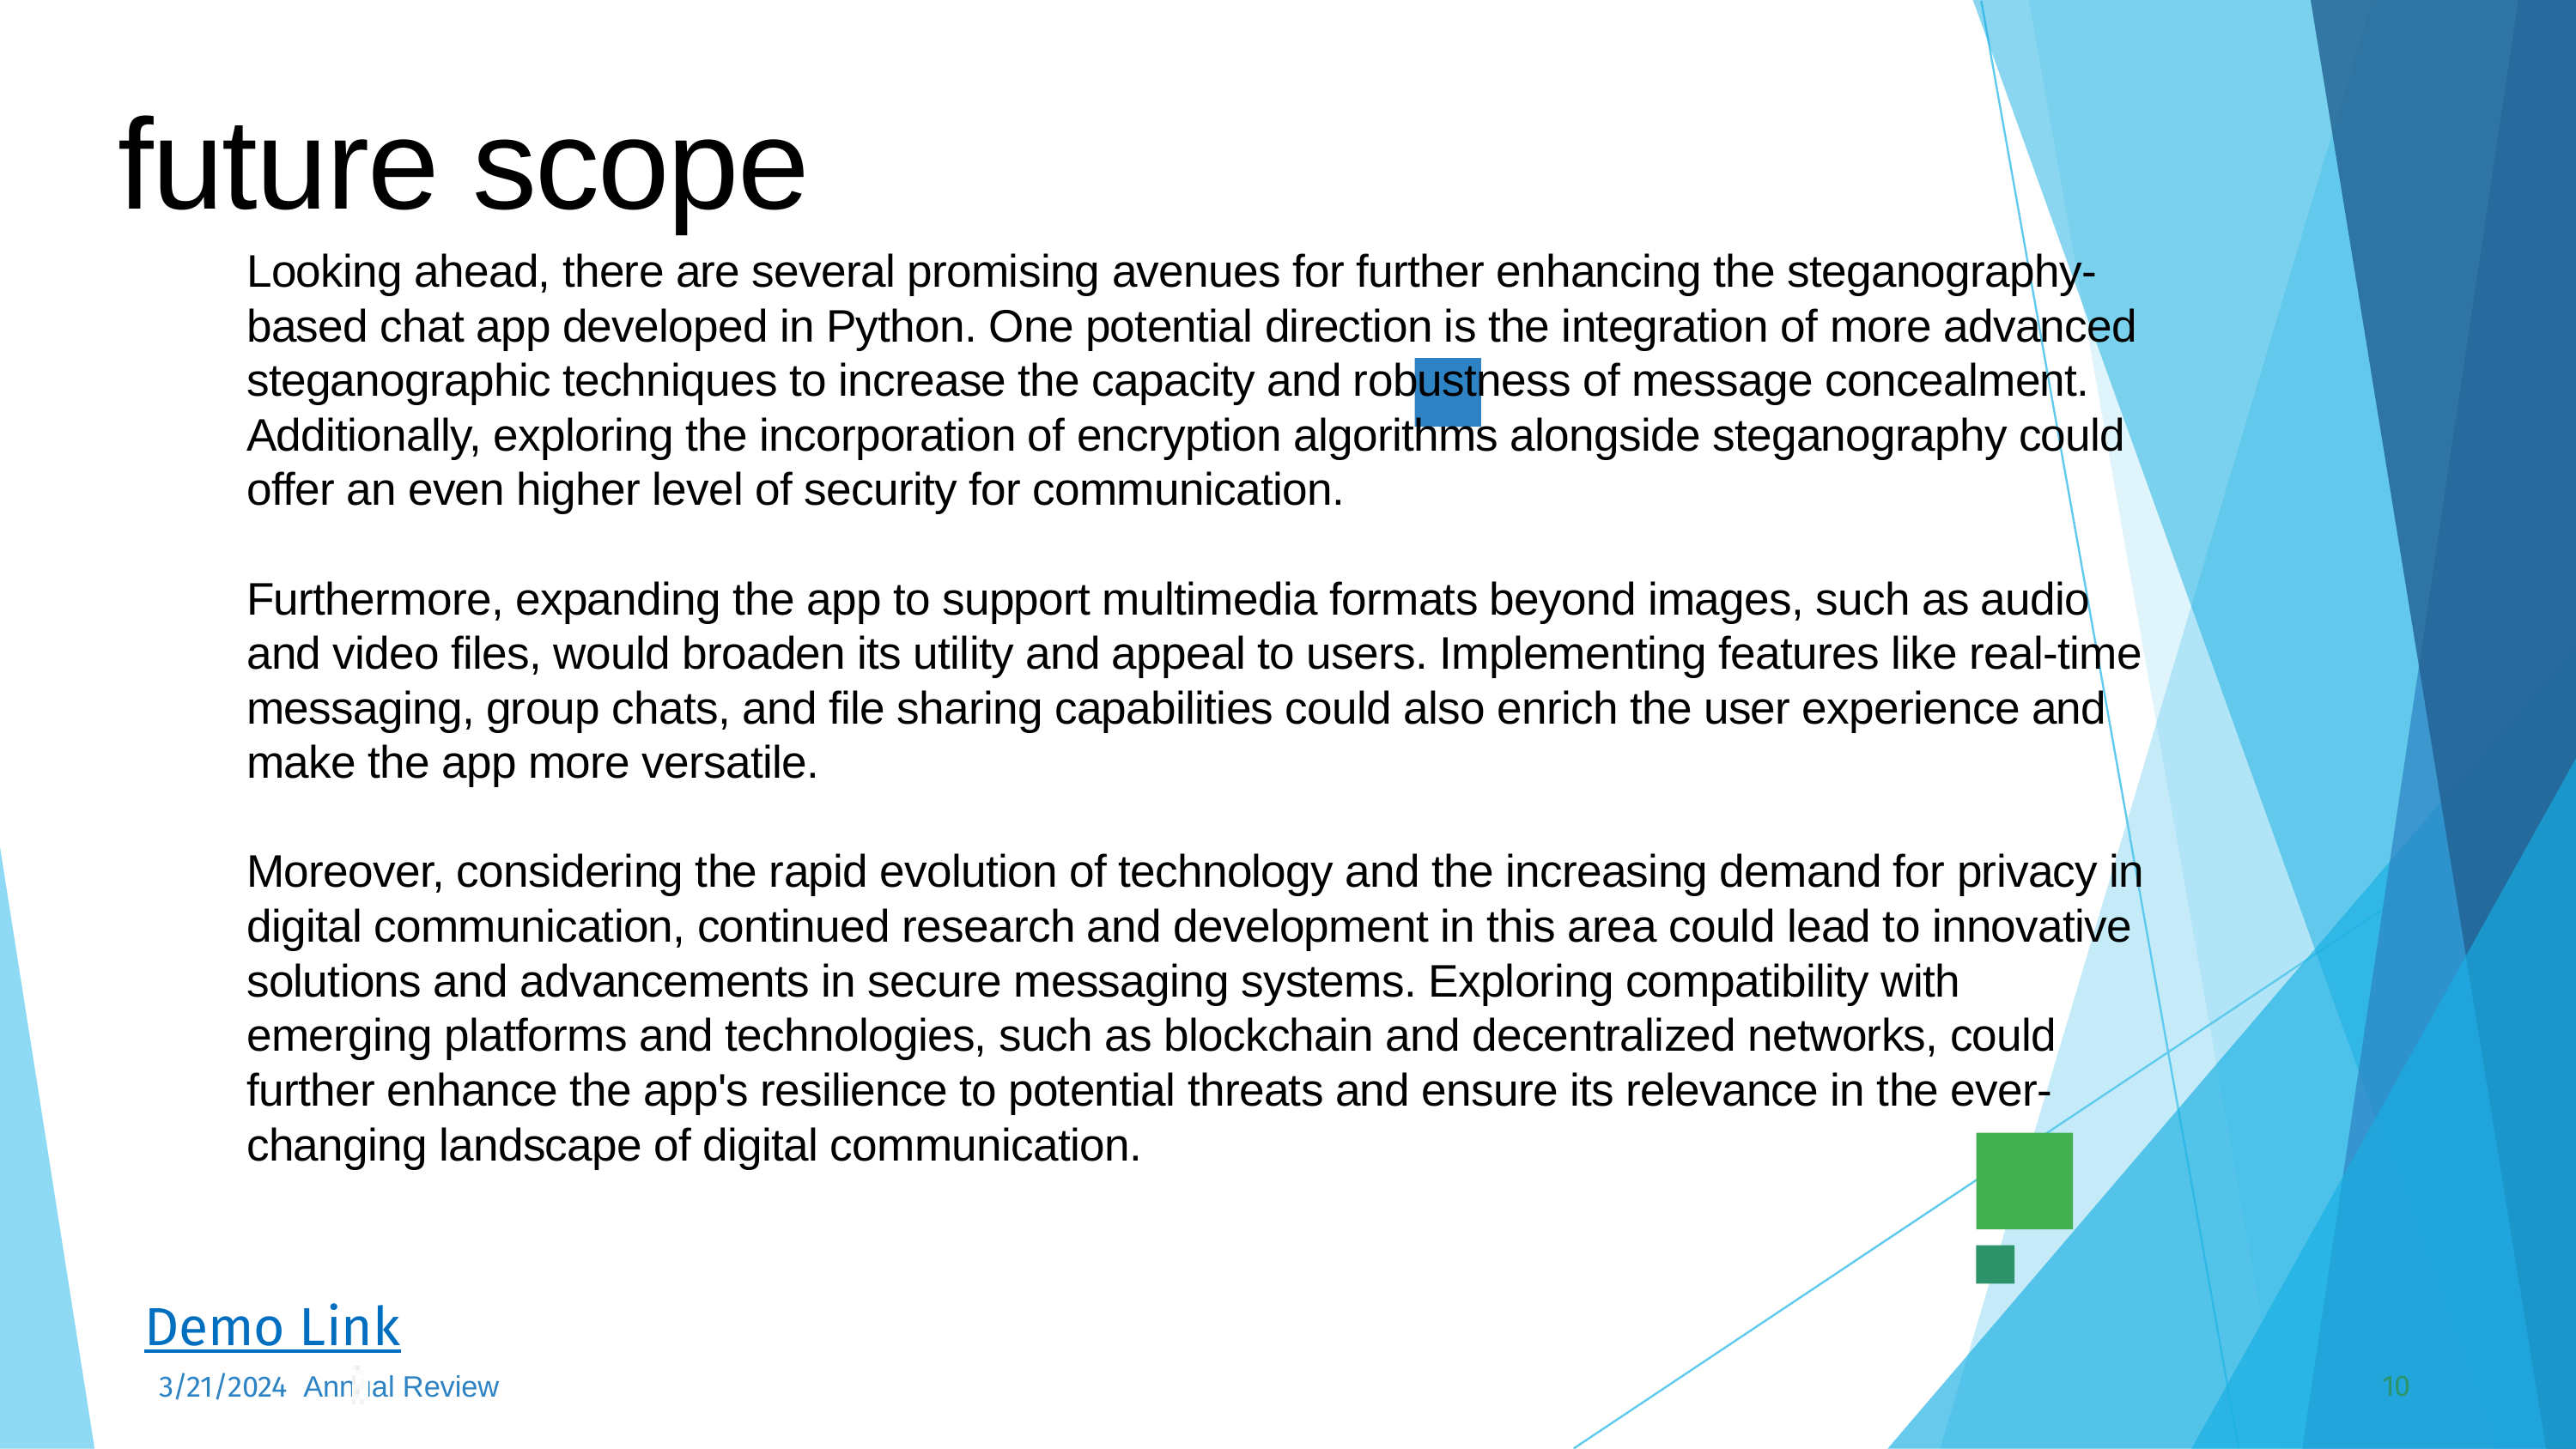

future scope
Looking ahead, there are several promising avenues for further enhancing the steganography-based chat app developed in Python. One potential direction is the integration of more advanced steganographic techniques to increase the capacity and robustness of message concealment. Additionally, exploring the incorporation of encryption algorithms alongside steganography could offer an even higher level of security for communication.

Furthermore, expanding the app to support multimedia formats beyond images, such as audio and video files, would broaden its utility and appeal to users. Implementing features like real-time messaging, group chats, and file sharing capabilities could also enrich the user experience and make the app more versatile.

Moreover, considering the rapid evolution of technology and the increasing demand for privacy in digital communication, continued research and development in this area could lead to innovative solutions and advancements in secure messaging systems. Exploring compatibility with emerging platforms and technologies, such as blockchain and decentralized networks, could further enhance the app's resilience to potential threats and ensure its relevance in the ever-changing landscape of digital communication.

Demo Link

10
3/21/2024  Annual Review